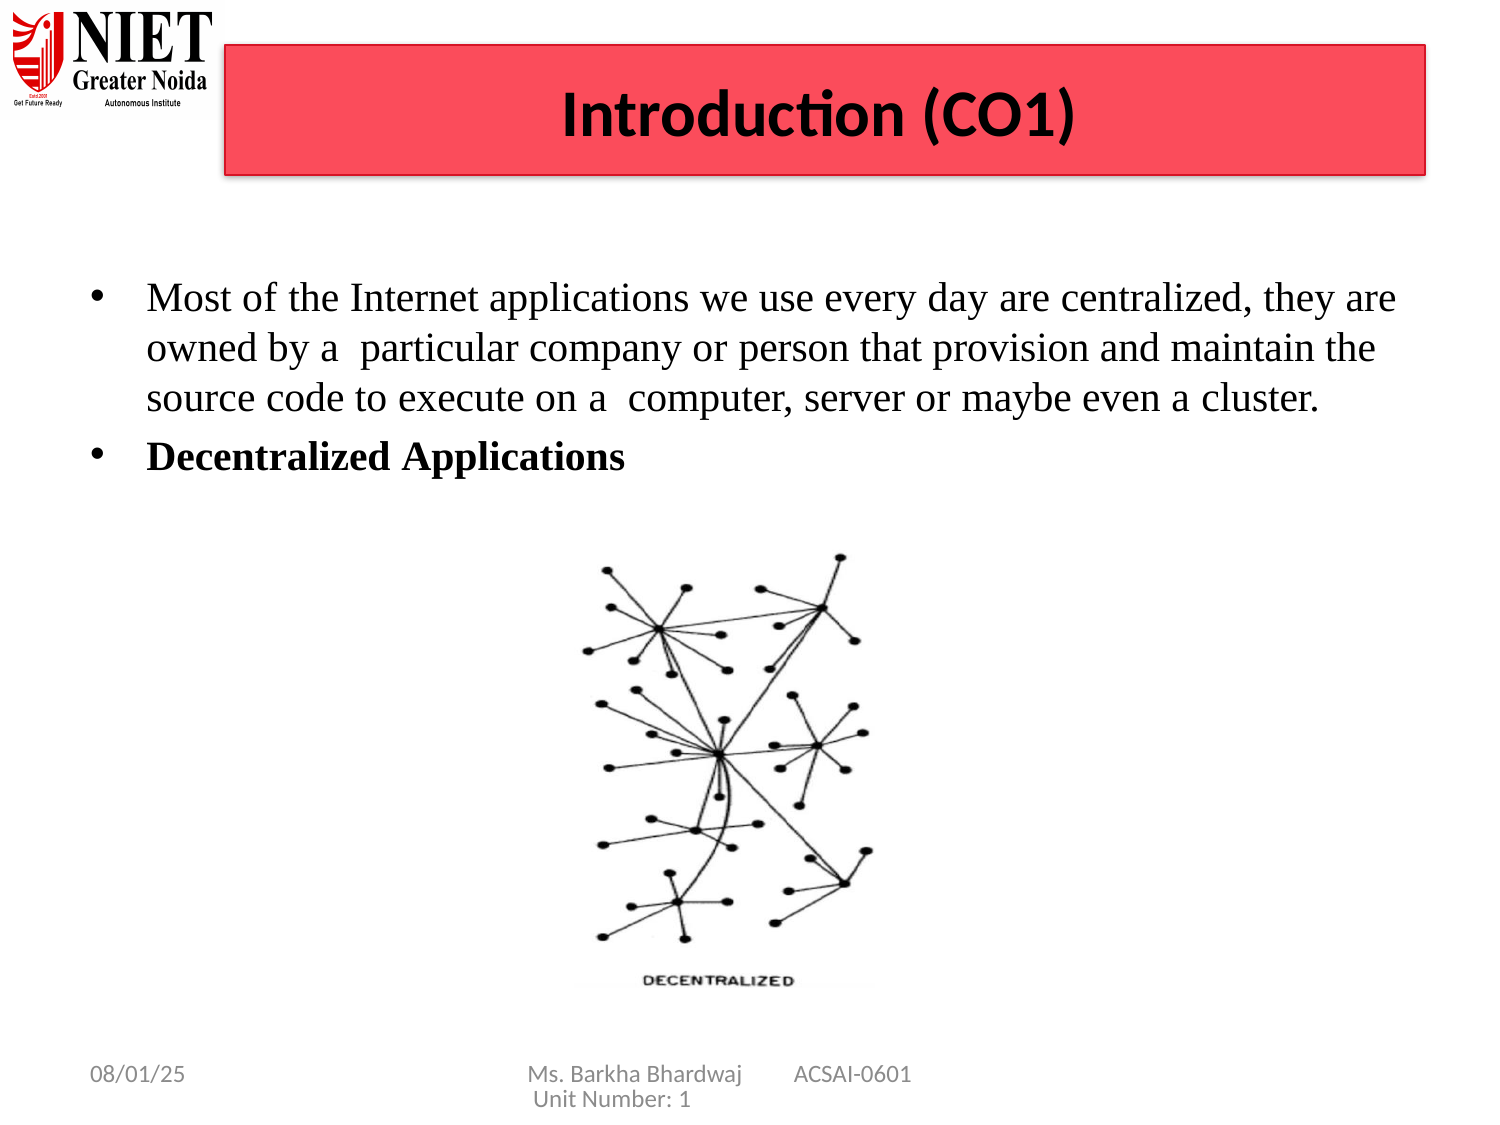

# Introduction (CO1)
Most of the Internet applications we use every day are centralized, they are owned by a  particular company or person that provision and maintain the source code to execute on a  computer, server or maybe even a cluster.
Decentralized Applications

08/01/25
Ms. Barkha Bhardwaj         ACSAI-0601           Unit Number: 1